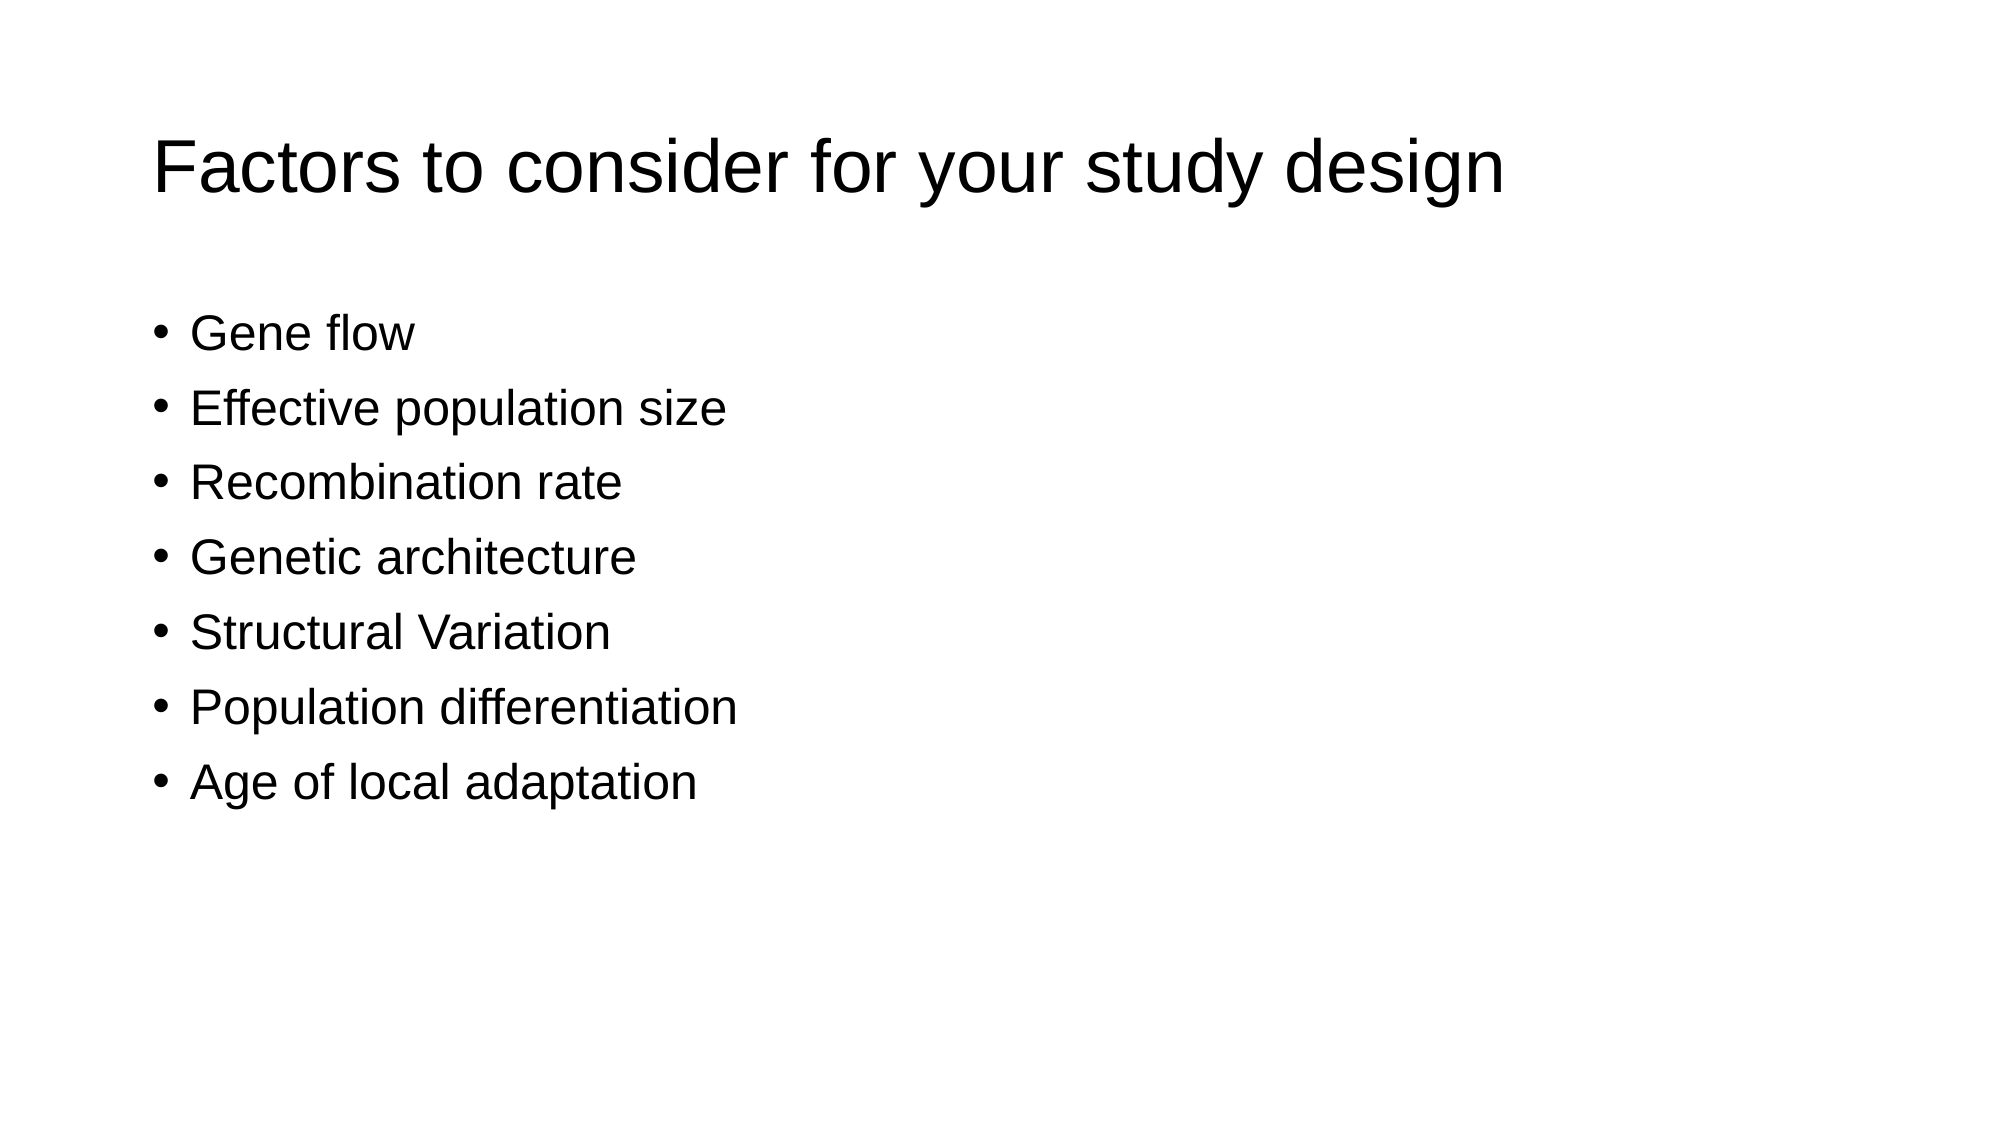

# Factors to consider for your study design
Gene flow
Effective population size
Recombination rate
Genetic architecture
Structural Variation
Population differentiation
Age of local adaptation